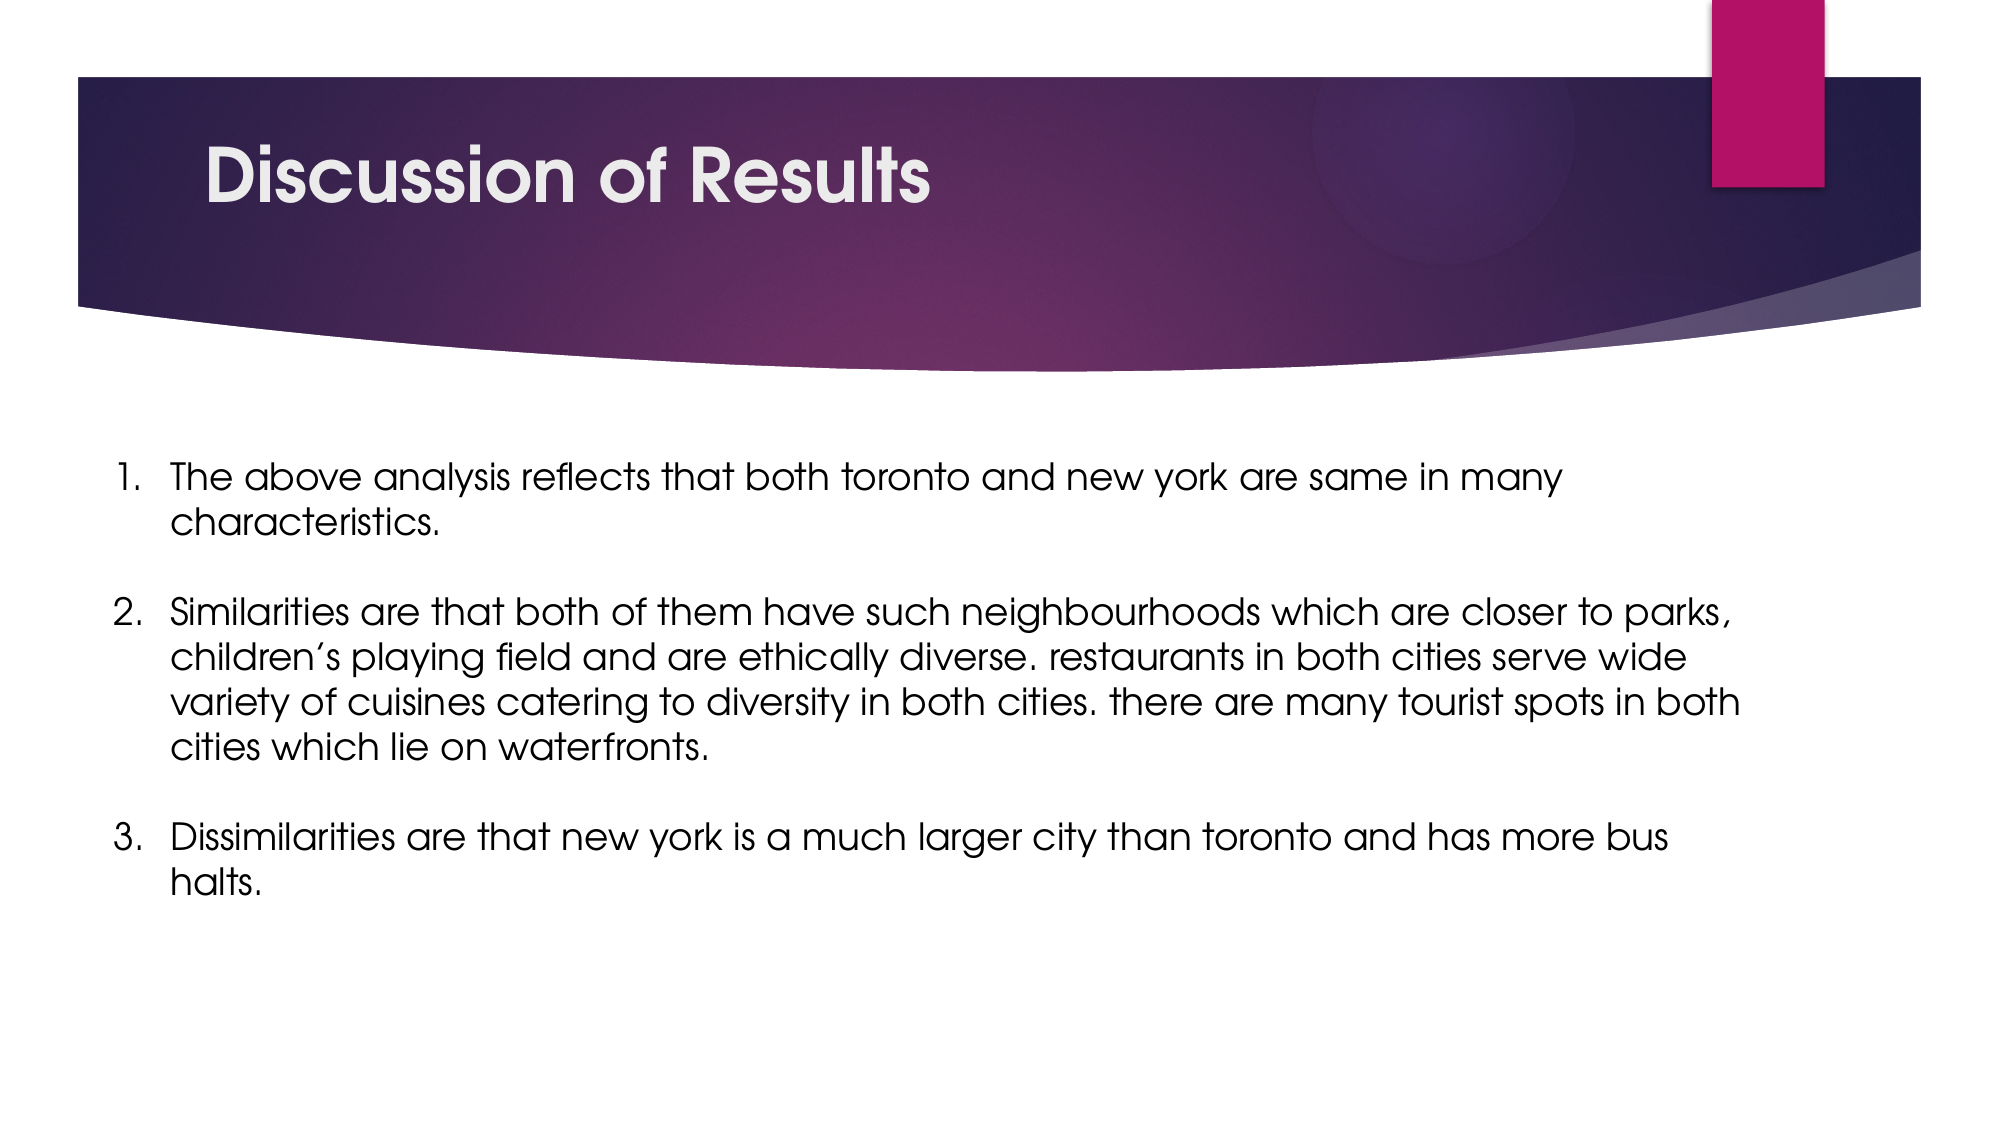

# Discussion of Results
The above analysis reflects that both toronto and new york are same in many characteristics.

Similarities are that both of them have such neighbourhoods which are closer to parks, children’s playing field and are ethically diverse. restaurants in both cities serve wide variety of cuisines catering to diversity in both cities. there are many tourist spots in both cities which lie on waterfronts.

Dissimilarities are that new york is a much larger city than toronto and has more bus halts.